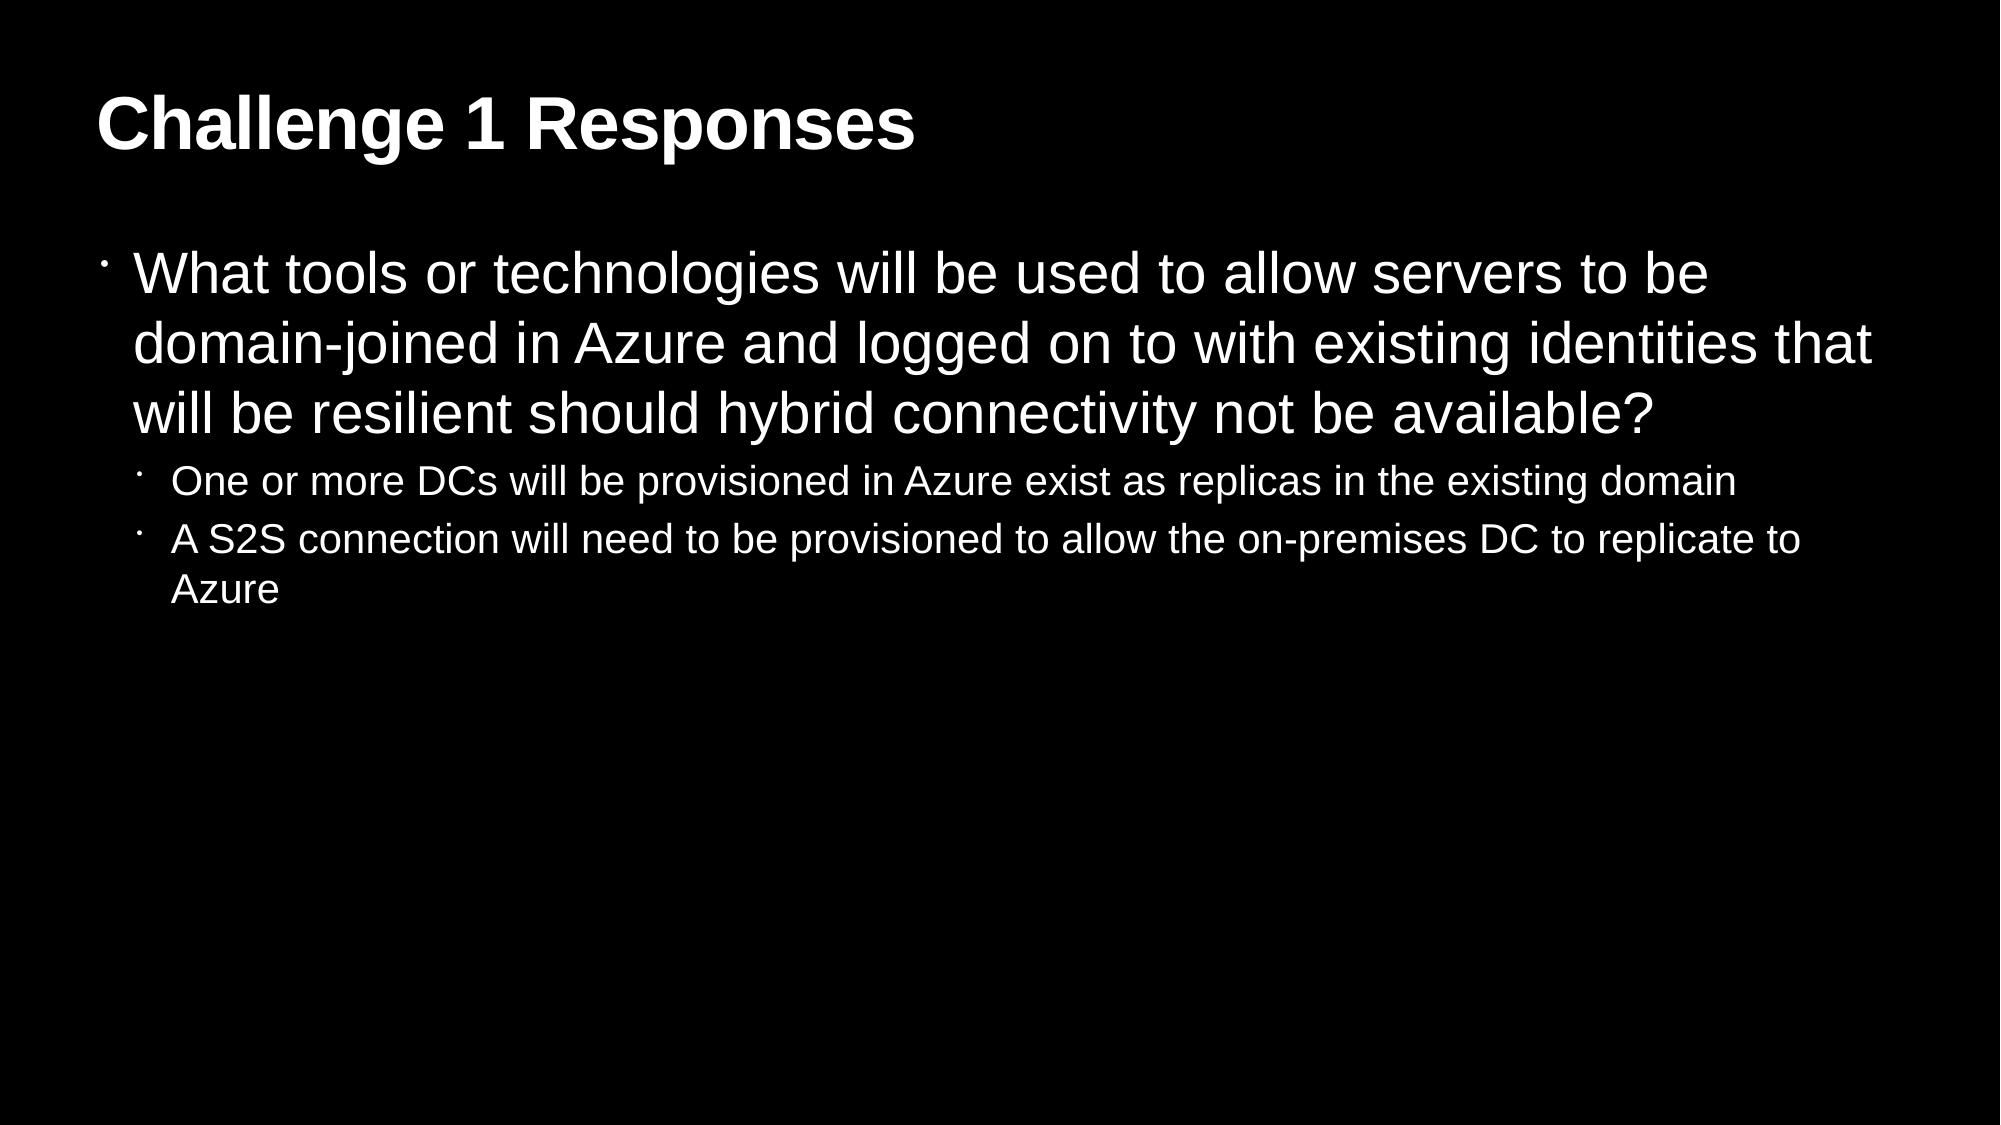

# Challenge 1 Responses
What tools or technologies will be used to allow servers to be domain-joined in Azure and logged on to with existing identities that will be resilient should hybrid connectivity not be available?
One or more DCs will be provisioned in Azure exist as replicas in the existing domain
A S2S connection will need to be provisioned to allow the on-premises DC to replicate to Azure